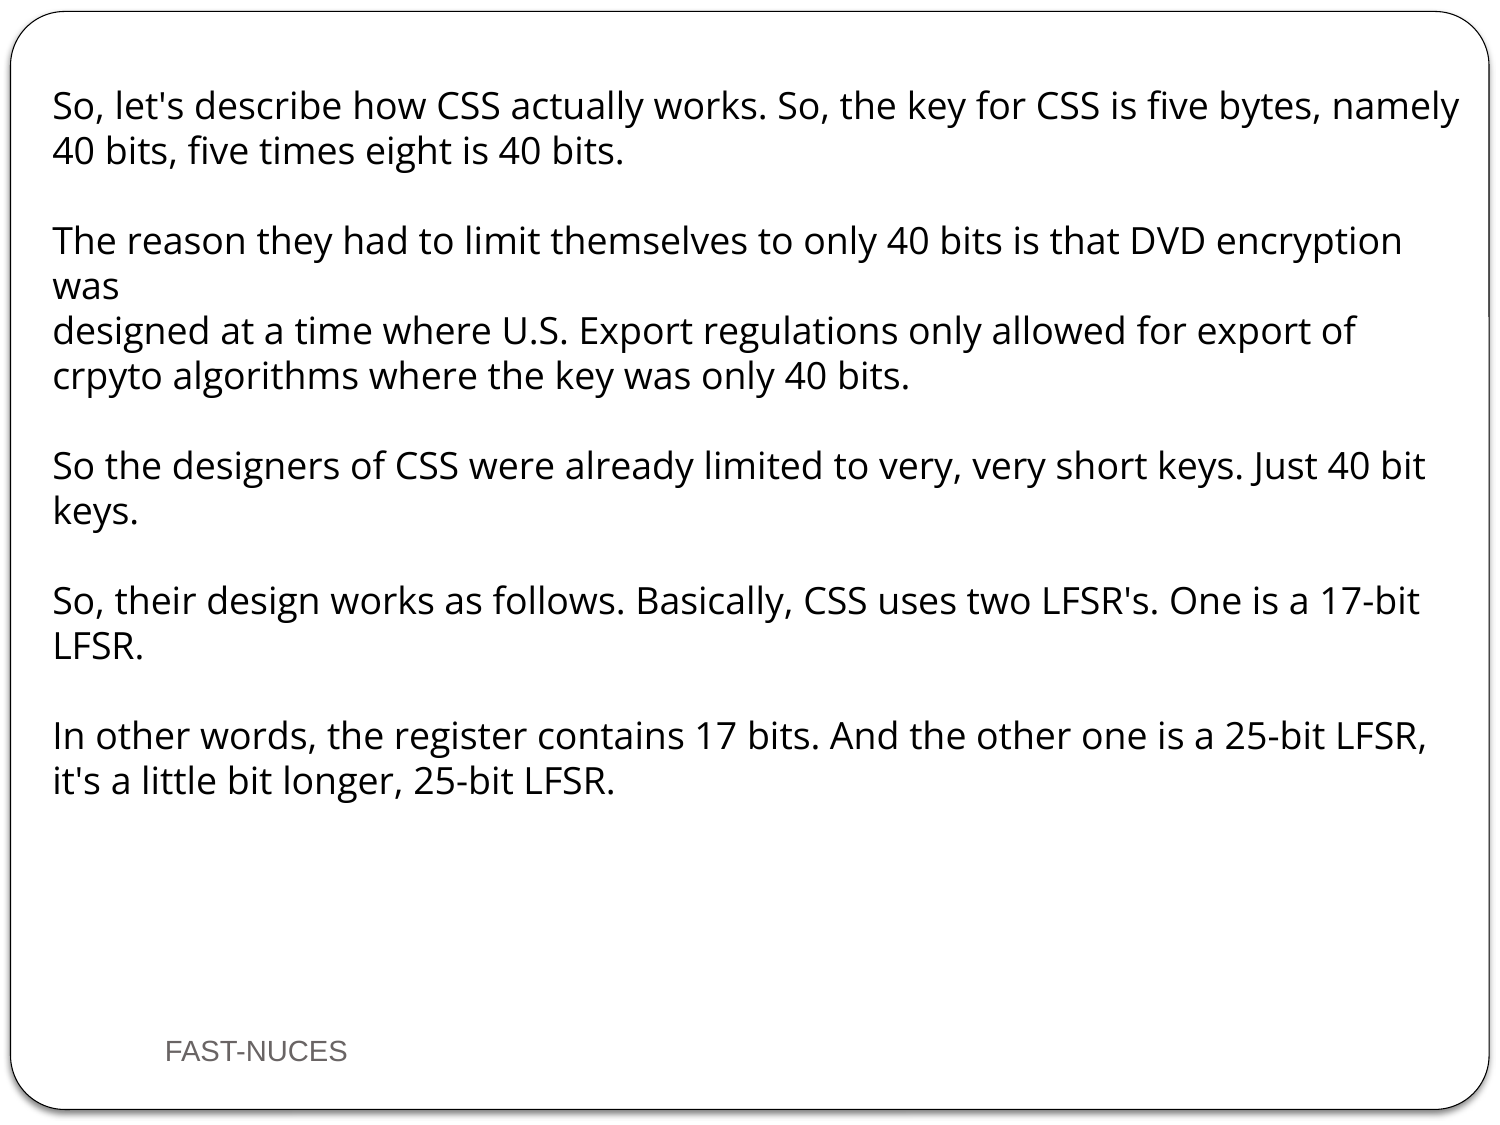

So, let's describe how CSS actually works. So, the key for CSS is five bytes, namely 40 bits, five times eight is 40 bits.

The reason they had to limit themselves to only 40 bits is that DVD encryption was
designed at a time where U.S. Export regulations only allowed for export of
crpyto algorithms where the key was only 40 bits.

So the designers of CSS were already limited to very, very short keys. Just 40 bit keys.

So, their design works as follows. Basically, CSS uses two LFSR's. One is a 17-bit LFSR.

In other words, the register contains 17 bits. And the other one is a 25-bit LFSR,
it's a little bit longer, 25-bit LFSR.
FAST-NUCES